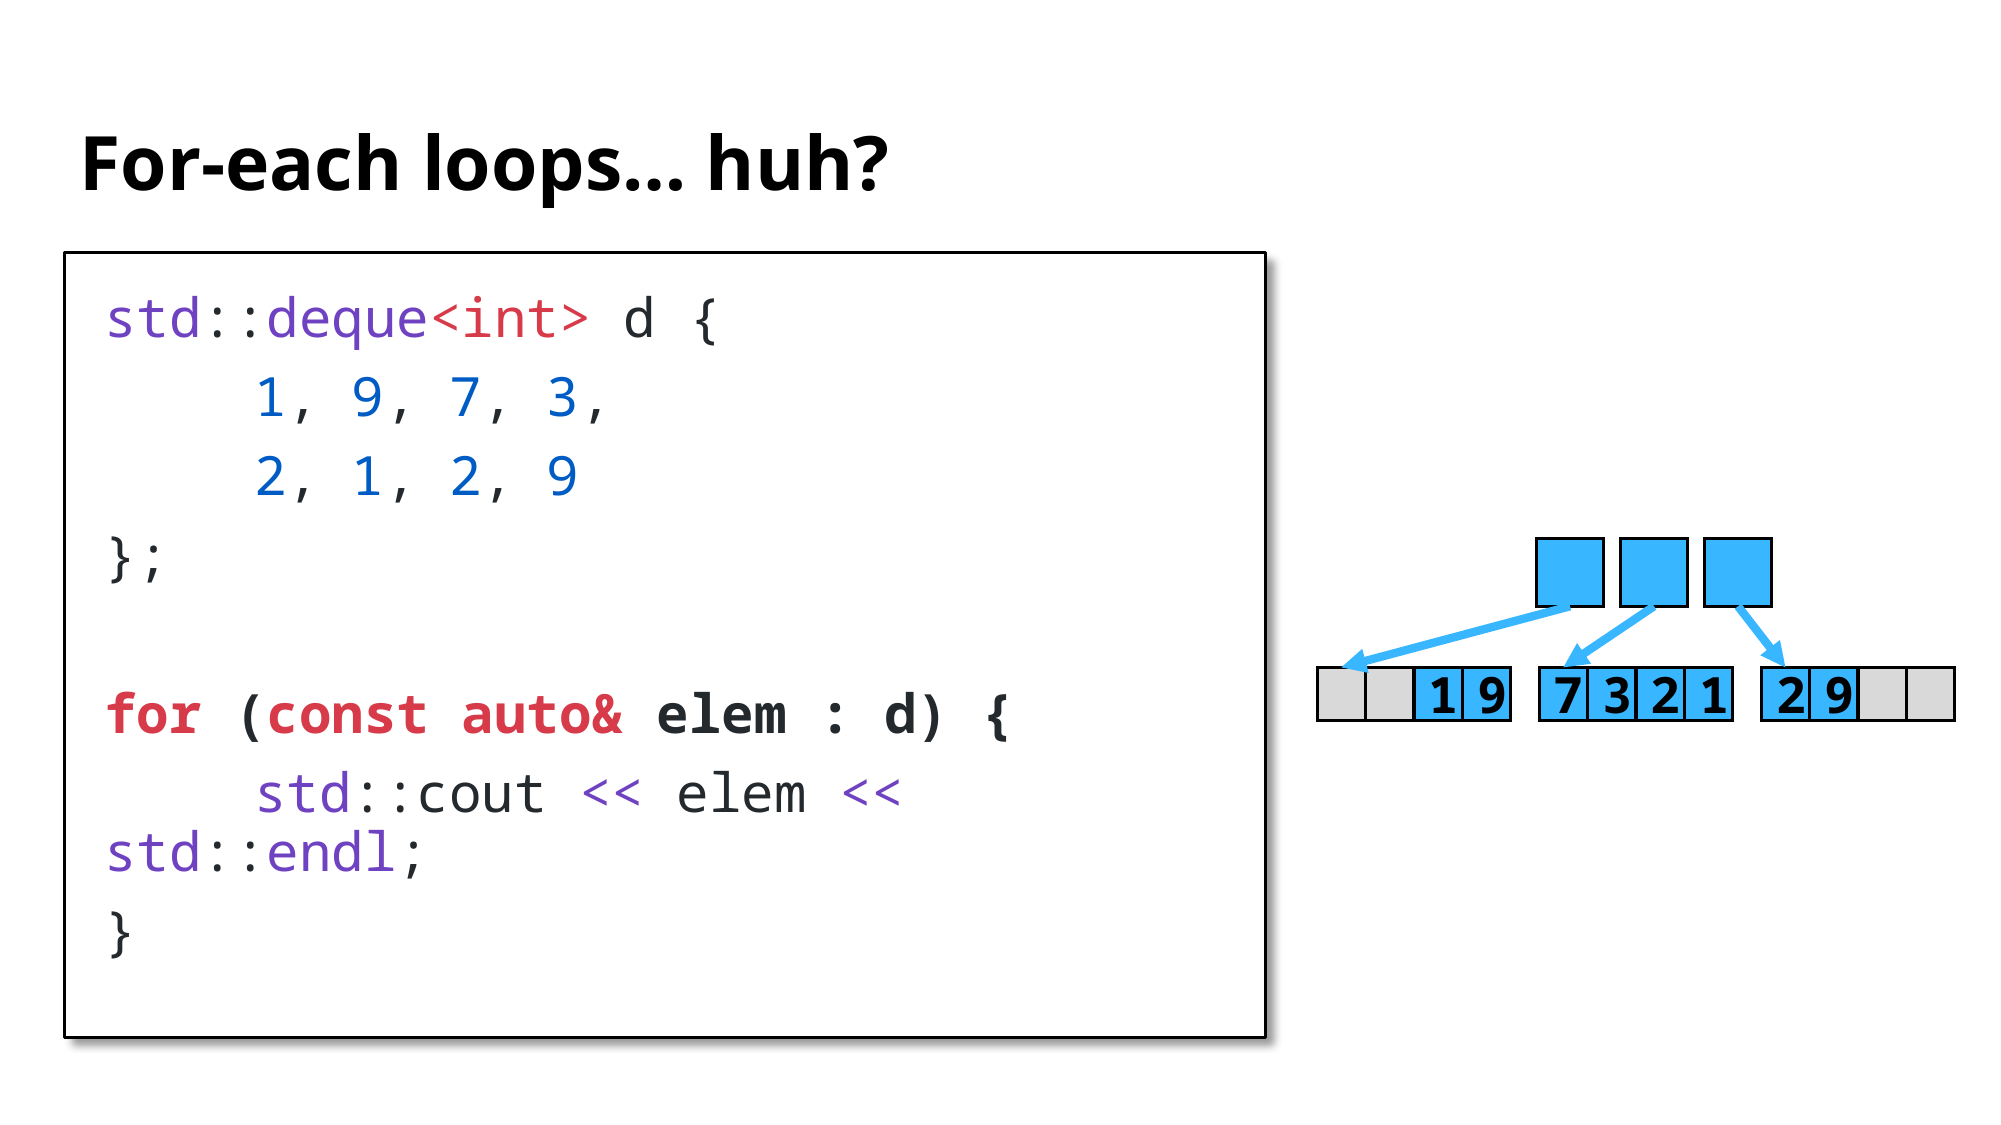

# For-each loops… huh?
std::deque<int> d {
	1, 9, 7, 3,
	2, 1, 2, 9
};

for (const auto& elem : d) {
	std::cout << elem << std::endl;
}

1
9
7
3
2
1
2
9